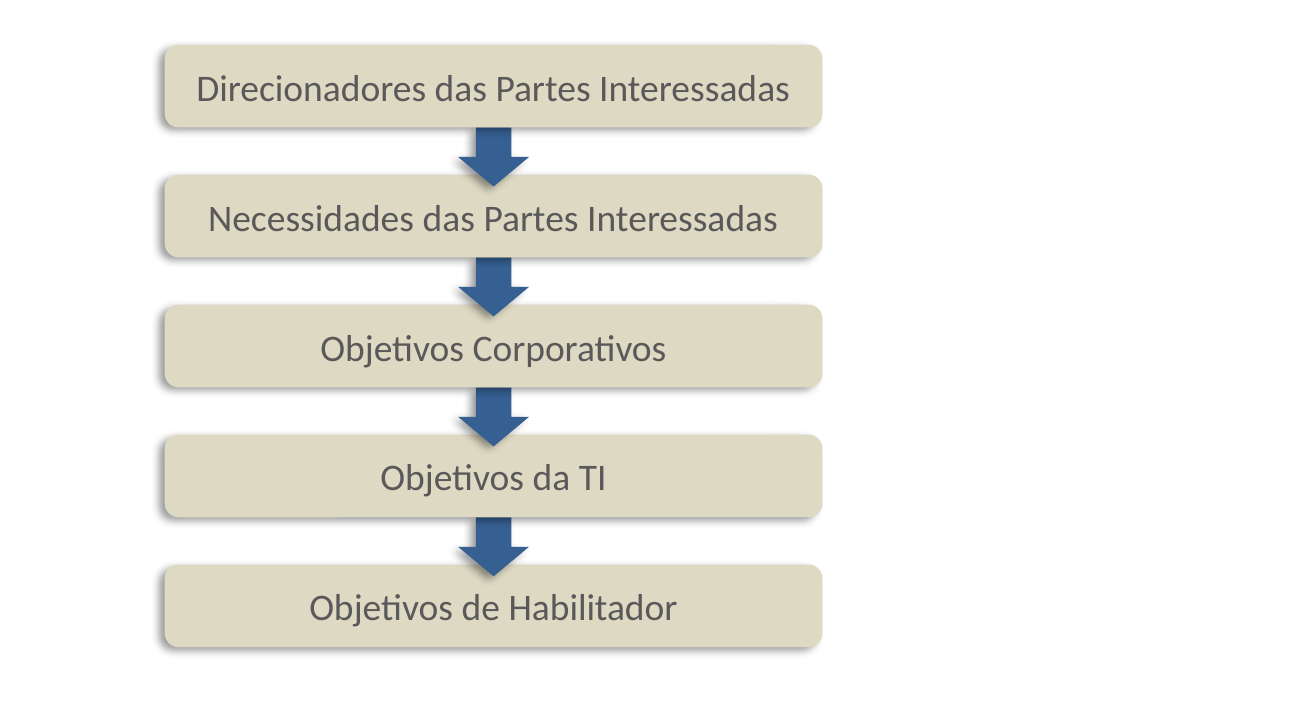

Direcionadores das Partes Interessadas

Necessidades das Partes Interessadas

Objetivos Corporativos

Objetivos da TI

Objetivos de Habilitador